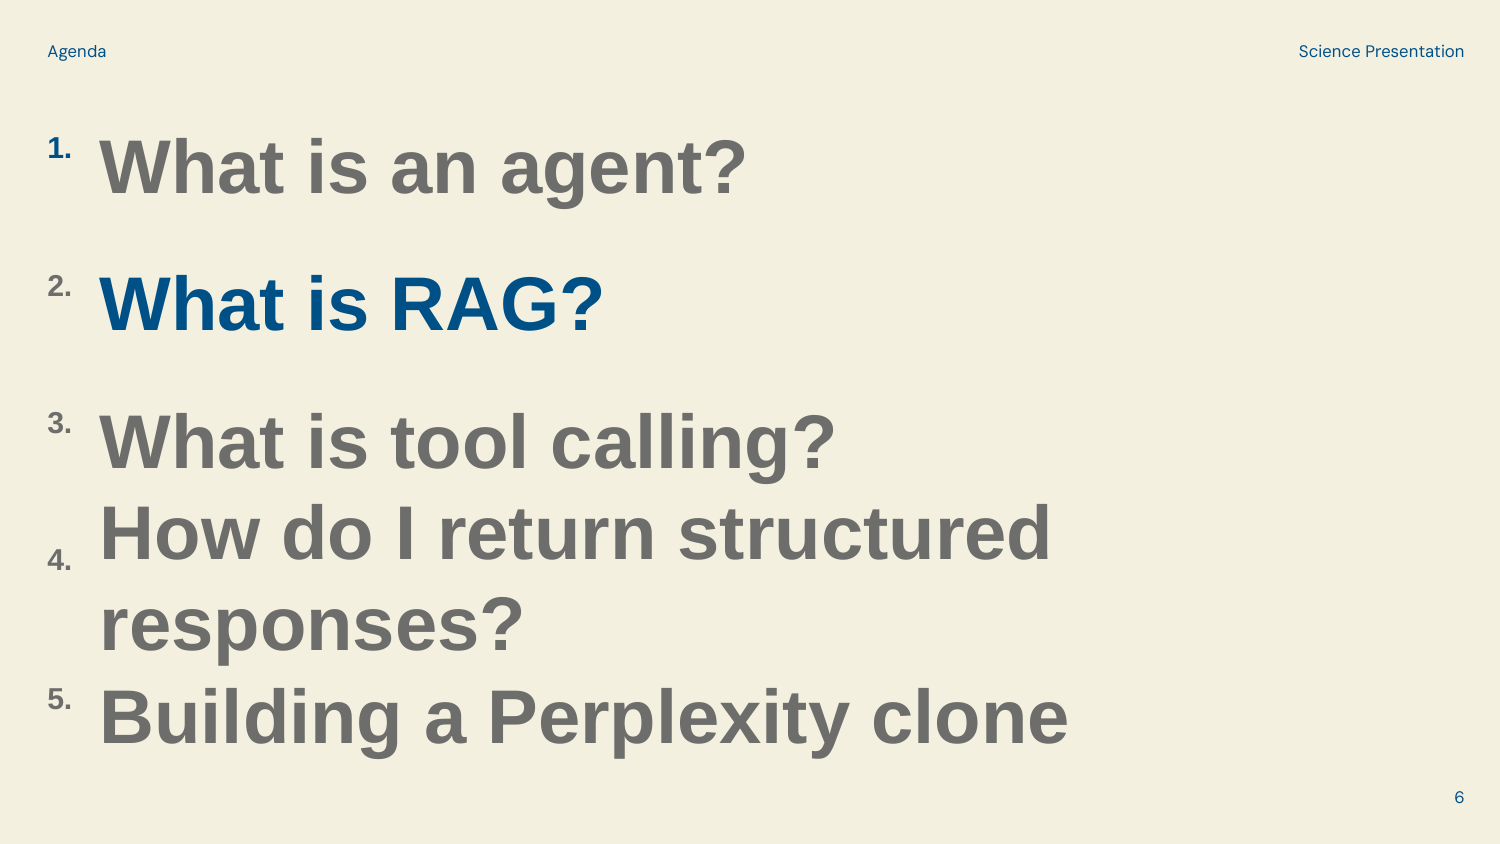

Agenda
Science Presentation
1.
What is an agent?
2.
What is RAG?
3.
What is tool calling?
4.
How do I return structured responses?
5.
Building a Perplexity clone
6